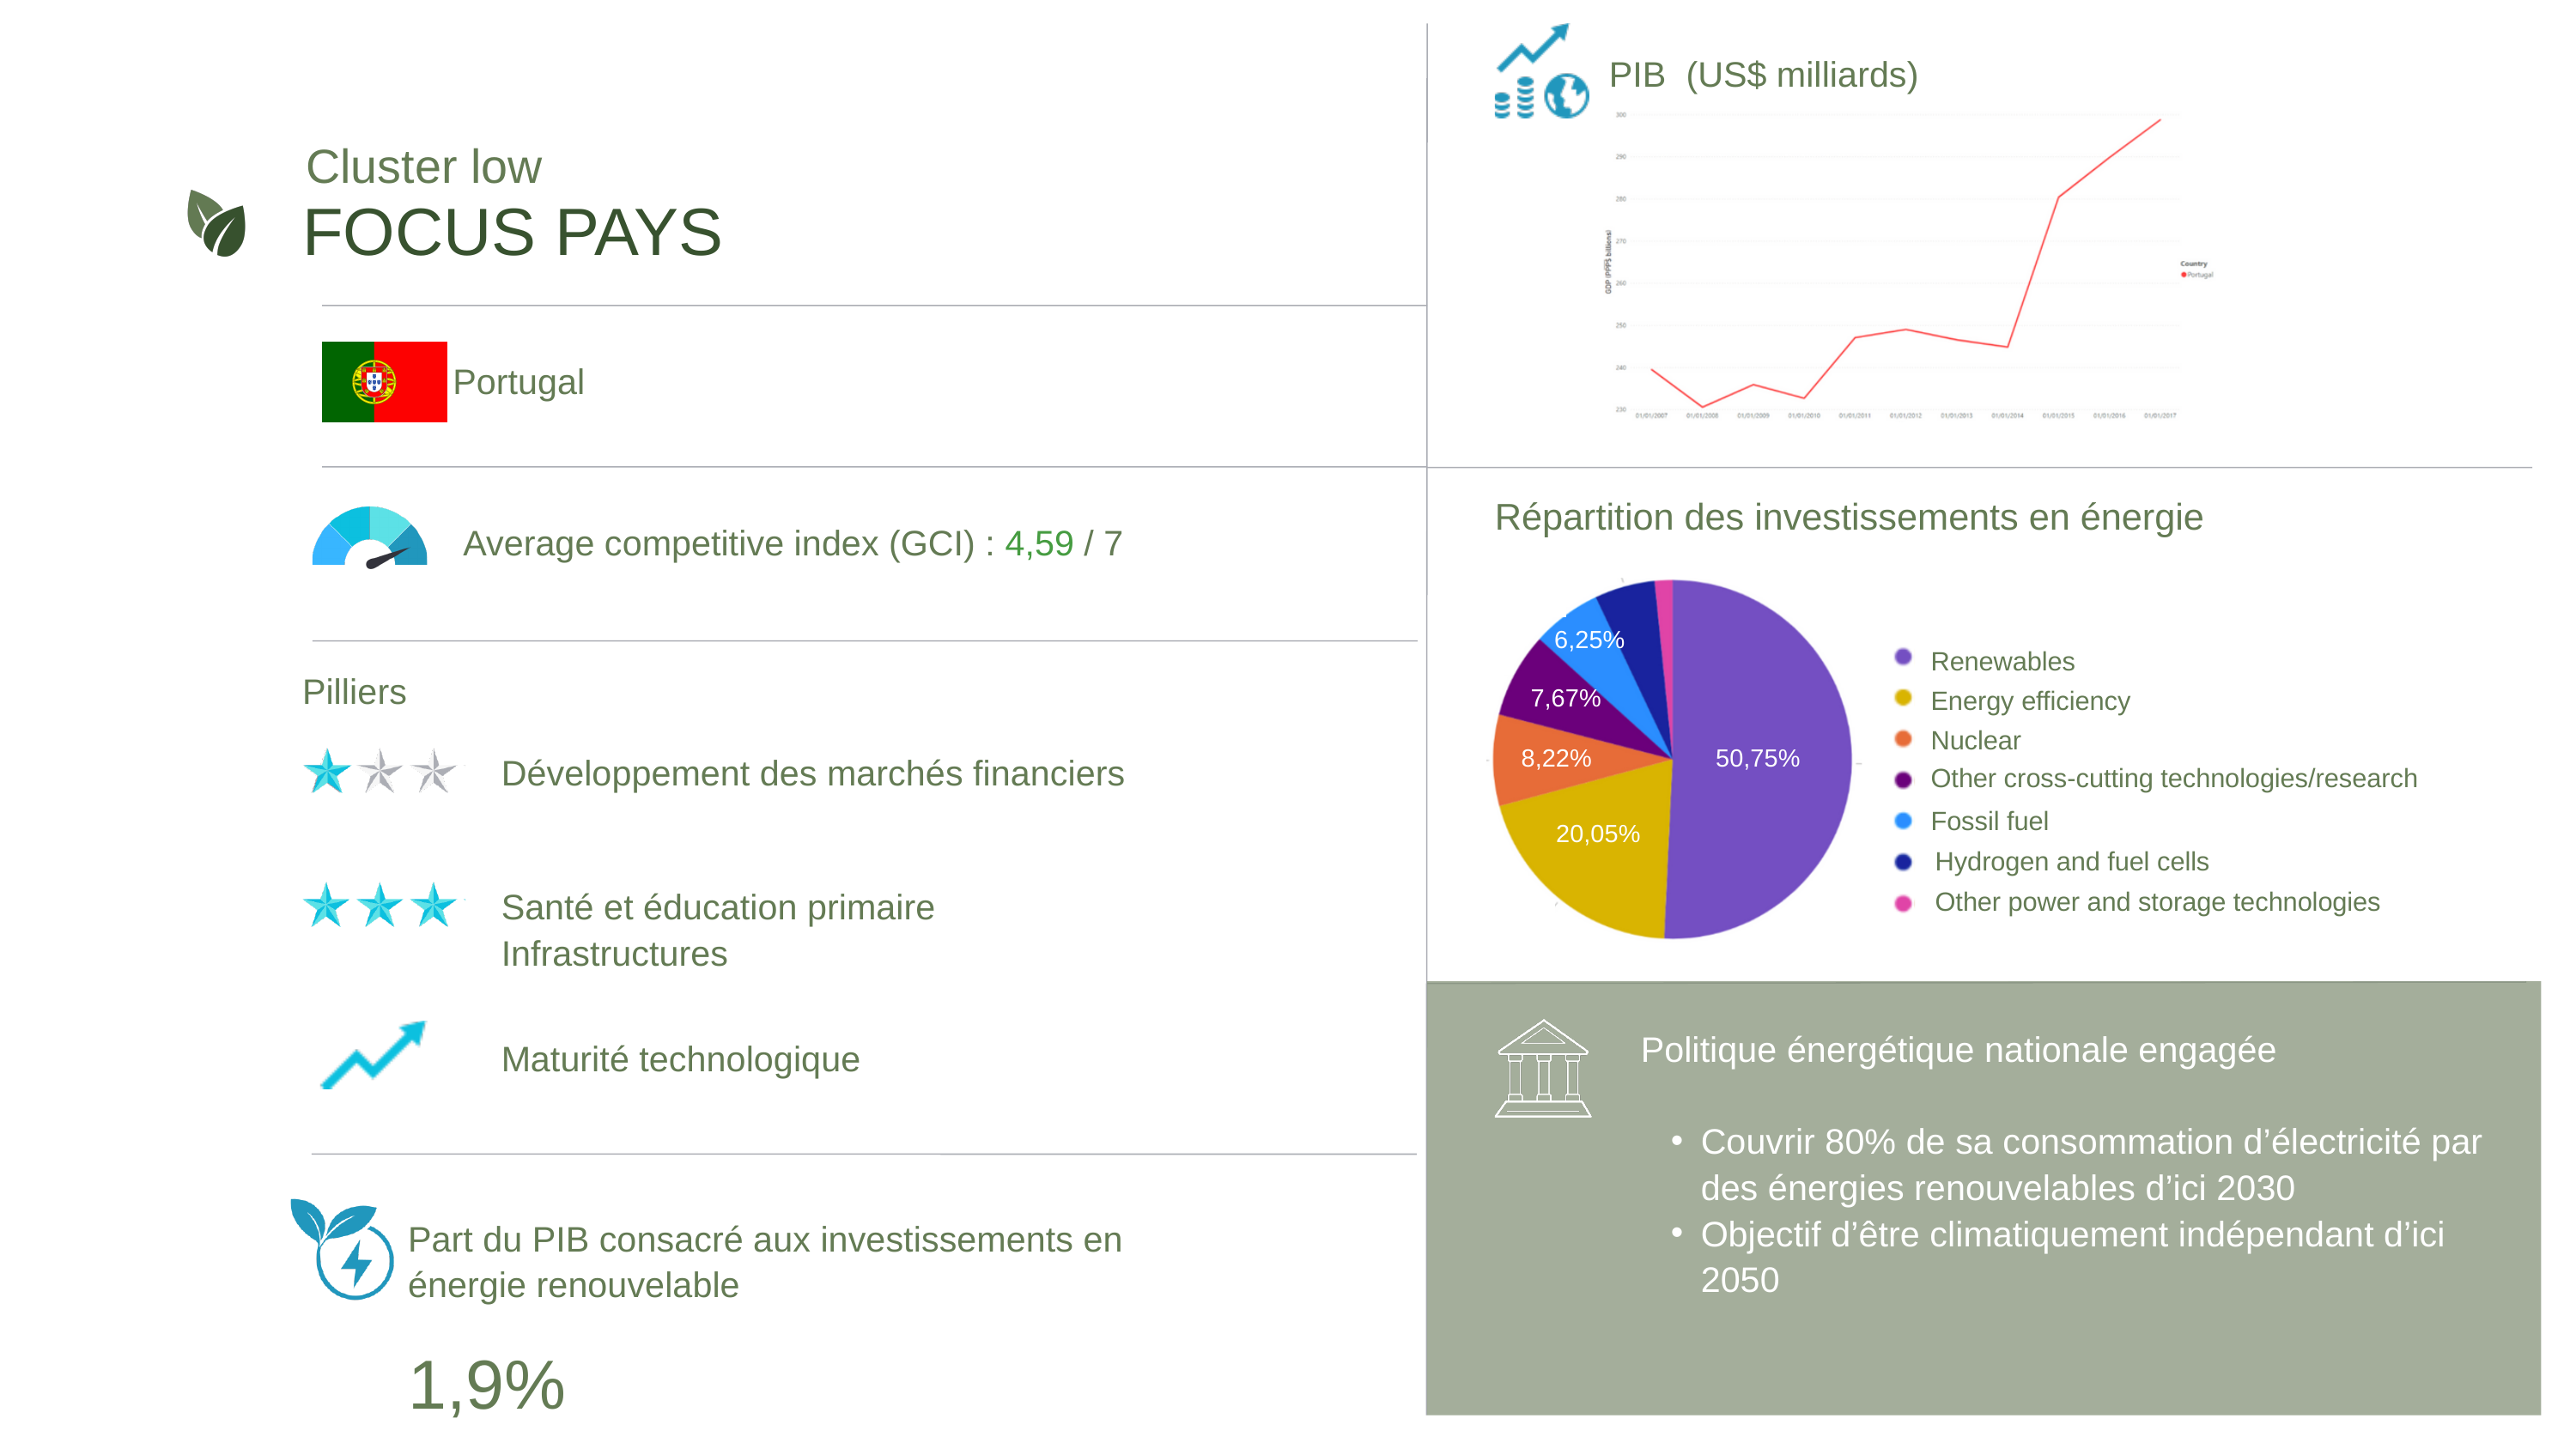

PIB  (US$ milliards)

Cluster low
FOCUS PAYS

Portugal

Répartition des investissements en énergie

Average competitive index (GCI) : 4,59 / 7

6,25%

Renewables
Pilliers
7,67%
Energy efficiency

Nuclear
8,22%
50,75%
Développement des marchés financiers

Other cross-cutting technologies/research
Fossil fuel
20,05%
Hydrogen and fuel cells

Santé et éducation primaire
Infrastructures
Other power and storage technologies

Politique énergétique nationale engagée

Couvrir 80% de sa consommation d’électricité par des énergies renouvelables d’ici 2030
Objectif d’être climatiquement indépendant d’ici 2050
Maturité technologique

Part du PIB consacré aux investissements en énergie renouvelable
1,9%